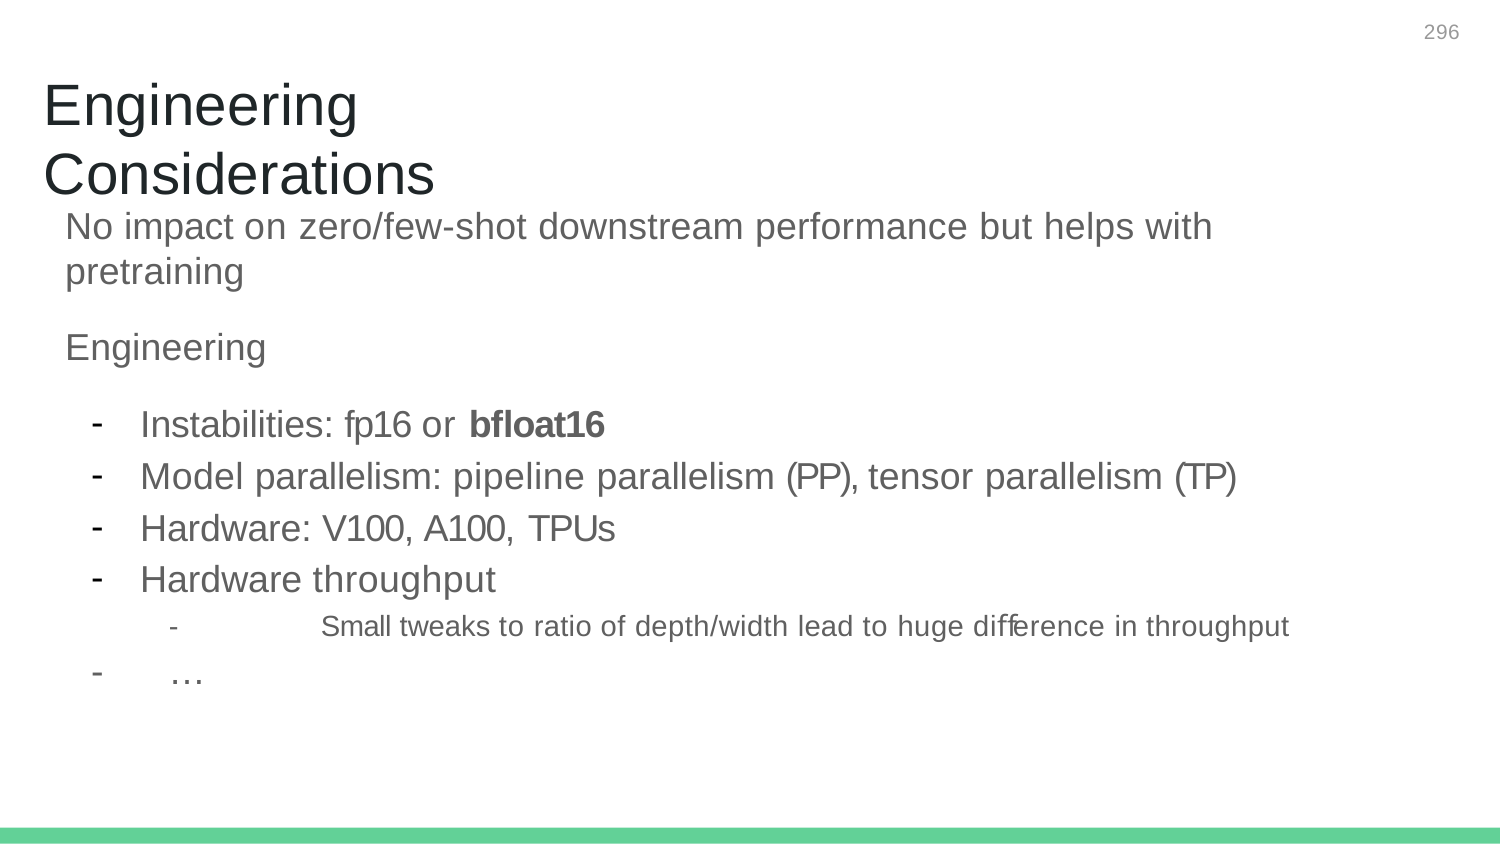

296
# Engineering Considerations
No impact on zero/few-shot downstream performance but helps with pretraining
Engineering
Instabilities: fp16 or bﬂoat16
Model parallelism: pipeline parallelism (PP), tensor parallelism (TP)
Hardware: V100, A100, TPUs
Hardware throughput
-	Small tweaks to ratio of depth/width lead to huge diﬀerence in throughput
-	…